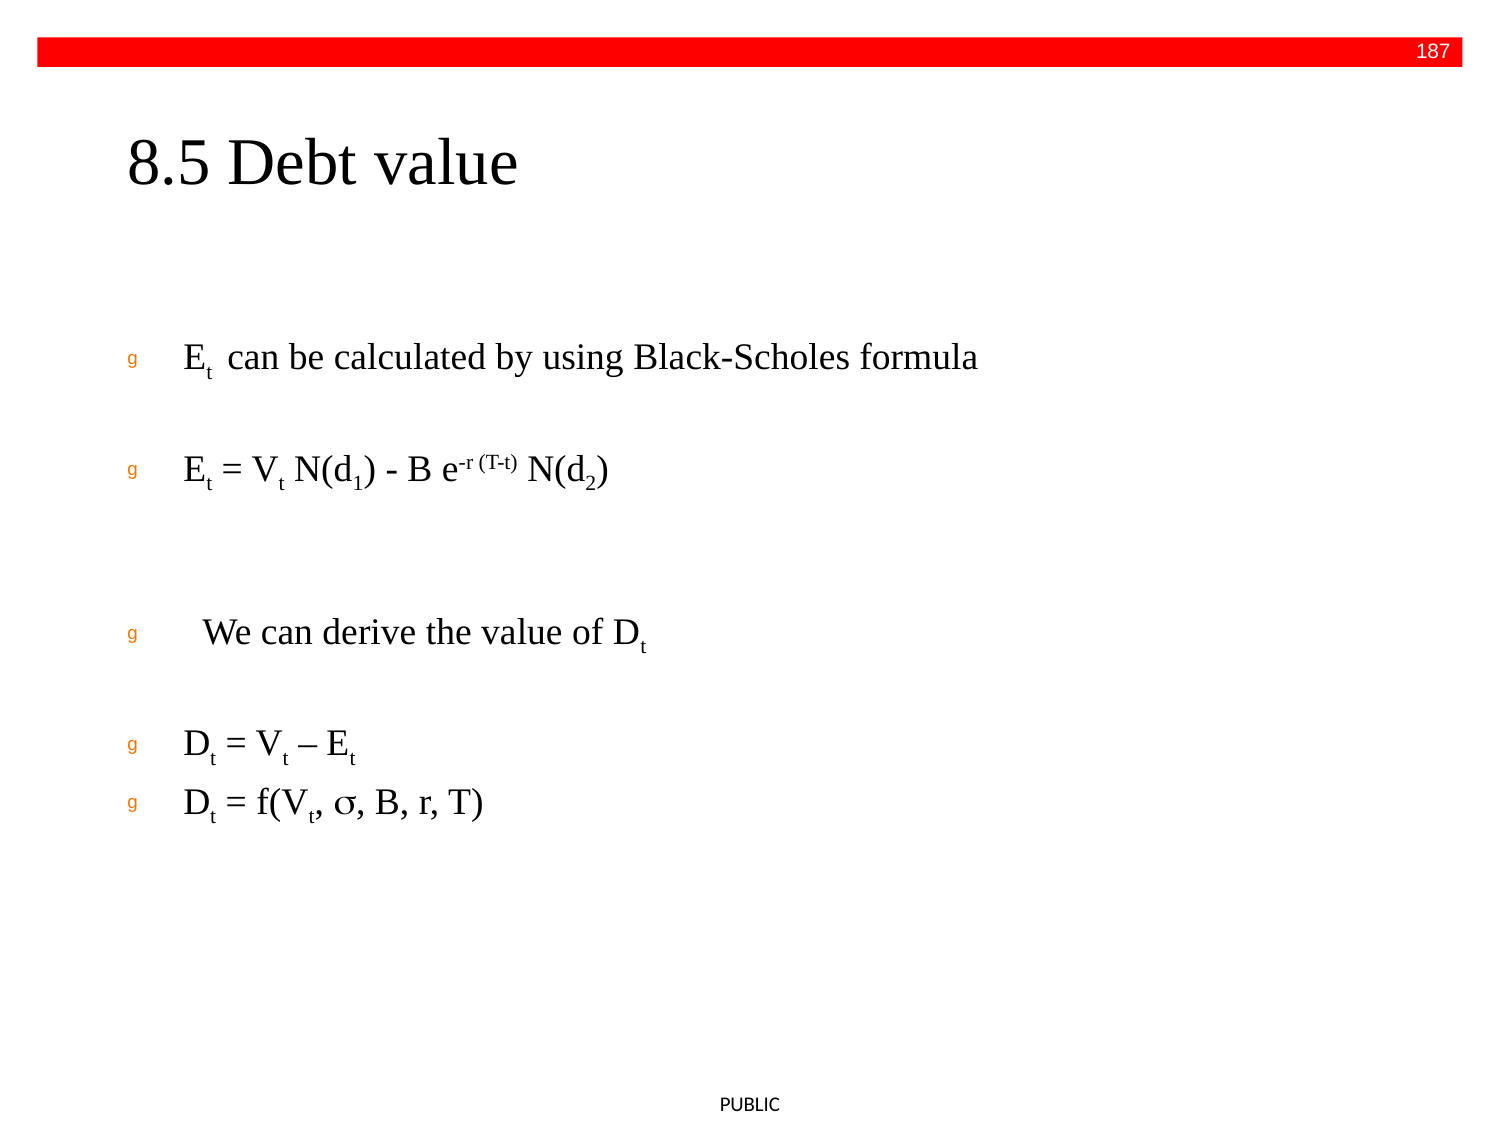

# 8.5 Debt value
Et  can be calculated by using Black-Scholes formula

Et = Vt N(d1) - B e-r (T-t) N(d2)

  We can derive the value of Dt

Dt = Vt – Et
Dt = f(Vt, σ, B, r, T)